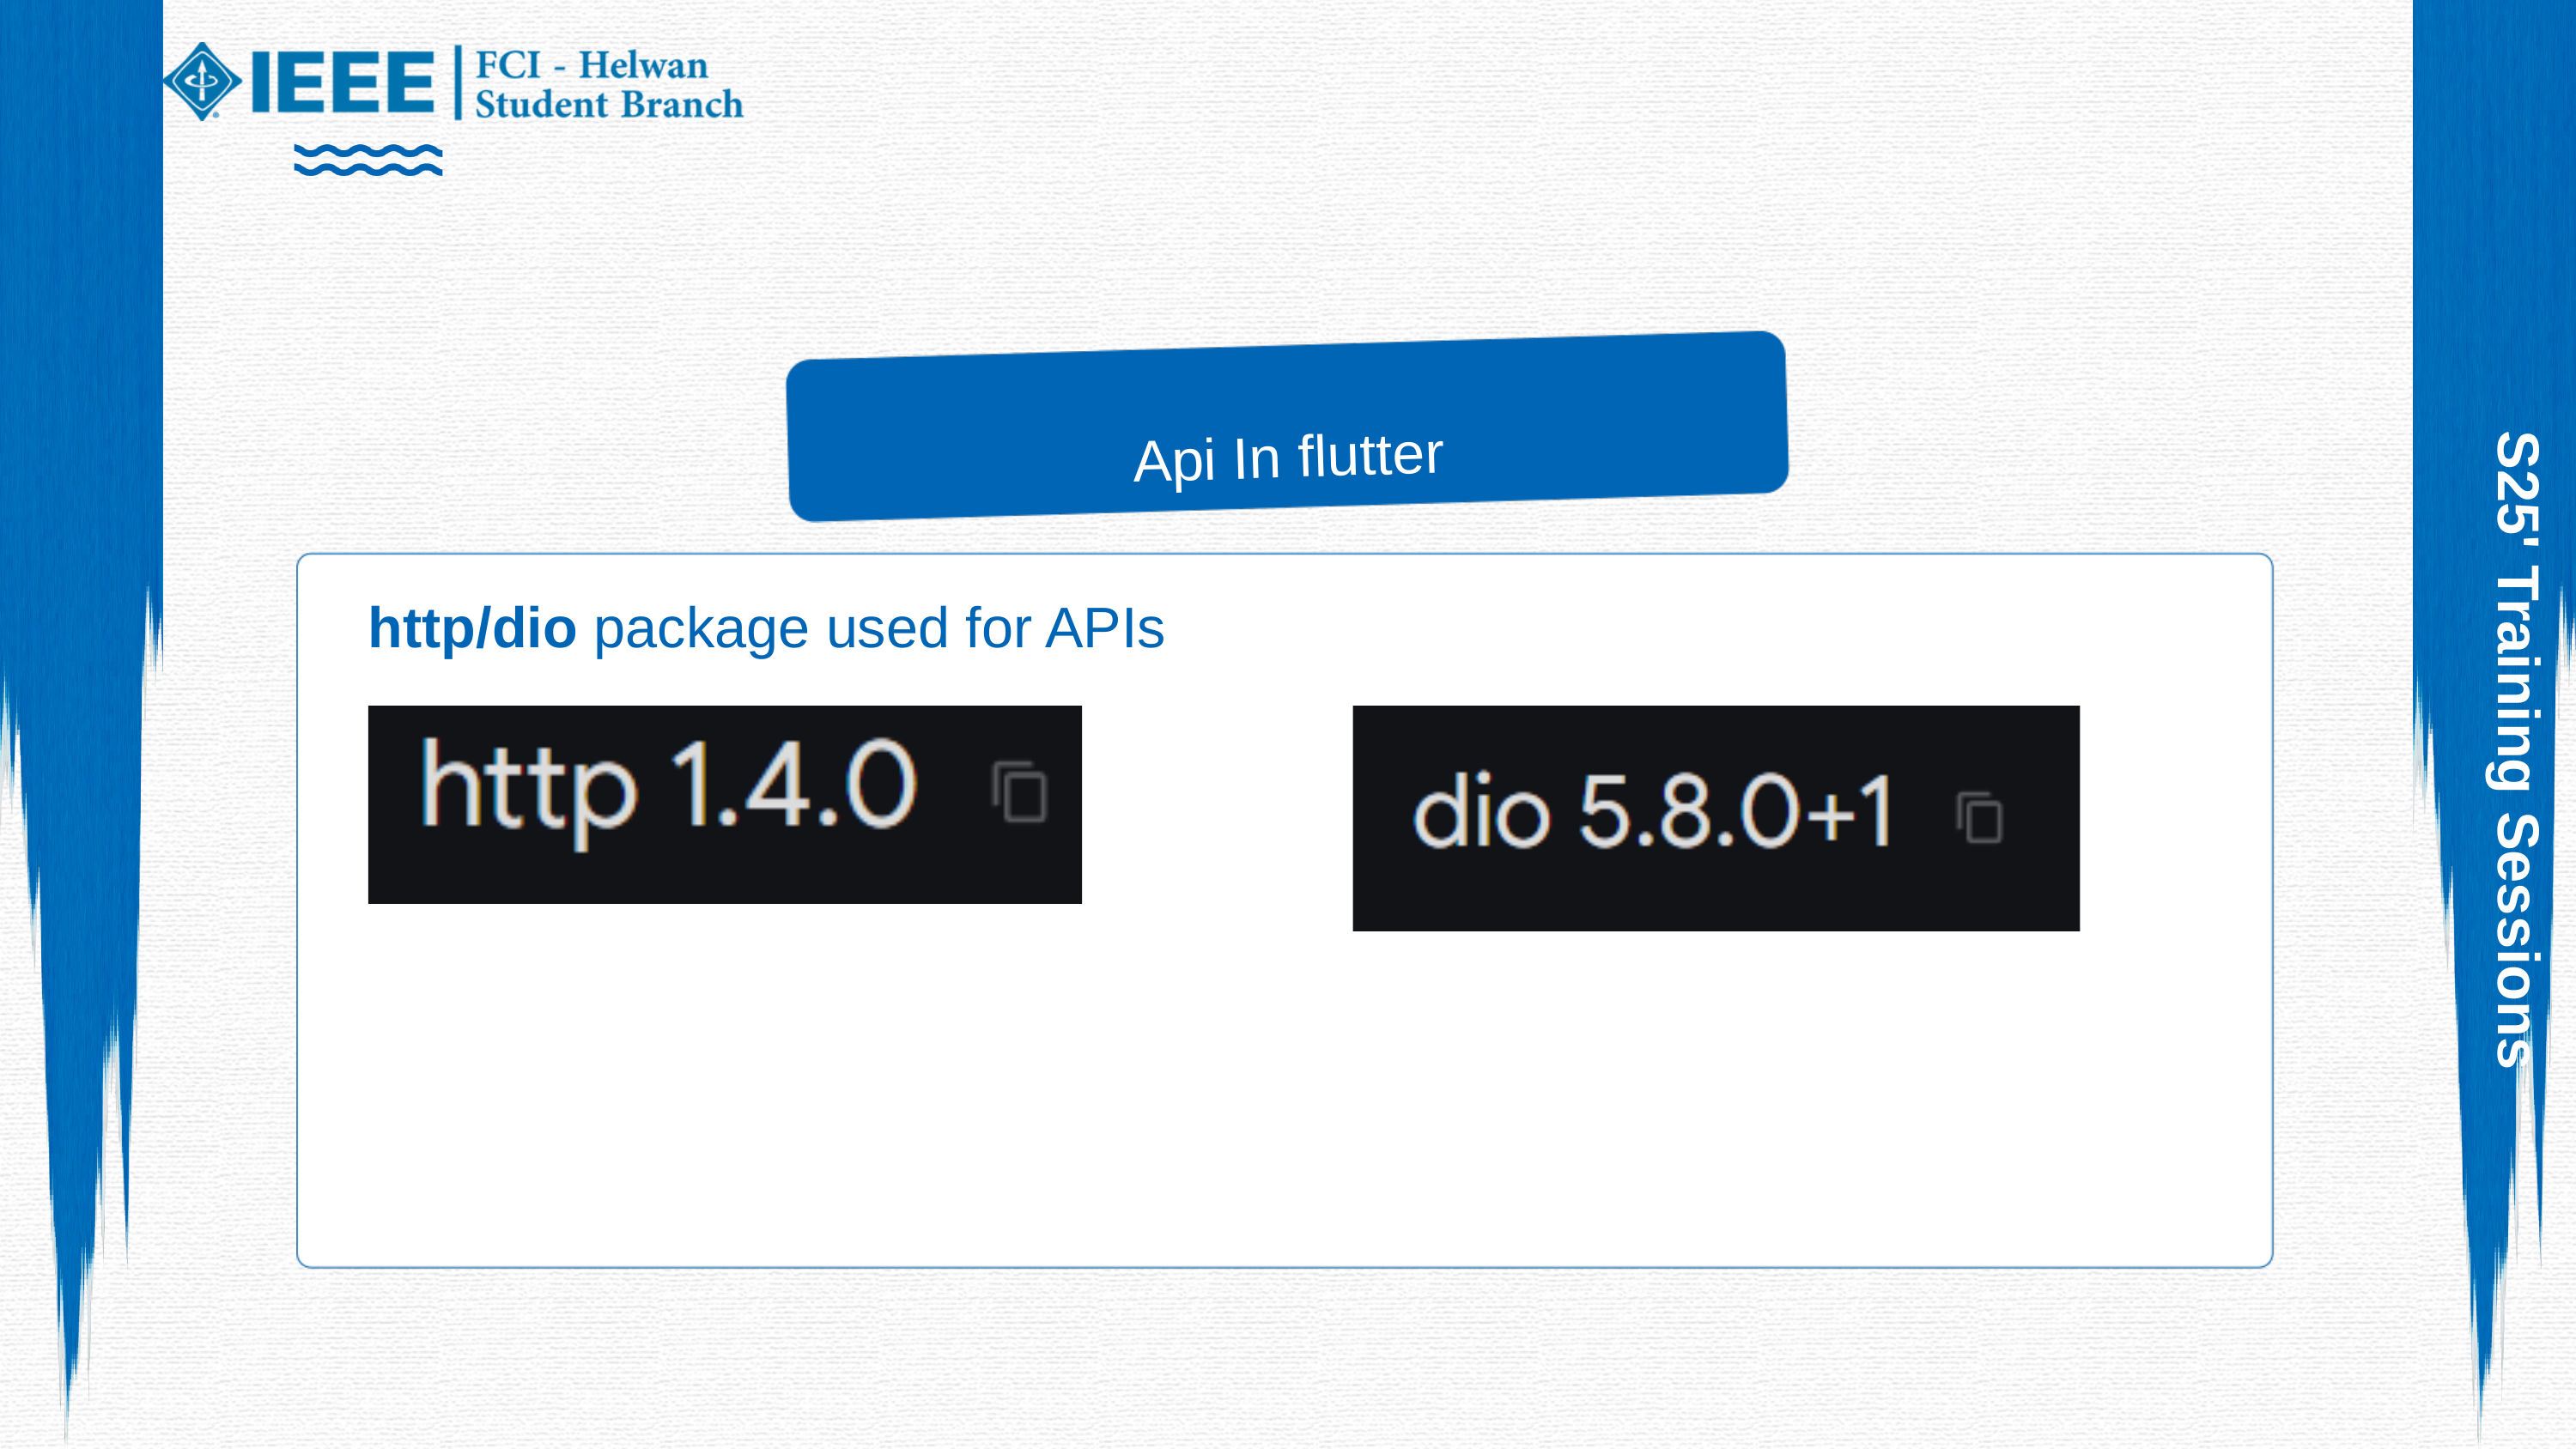

Api In flutter

http/dio package used for APIs

S25' Training Sessions